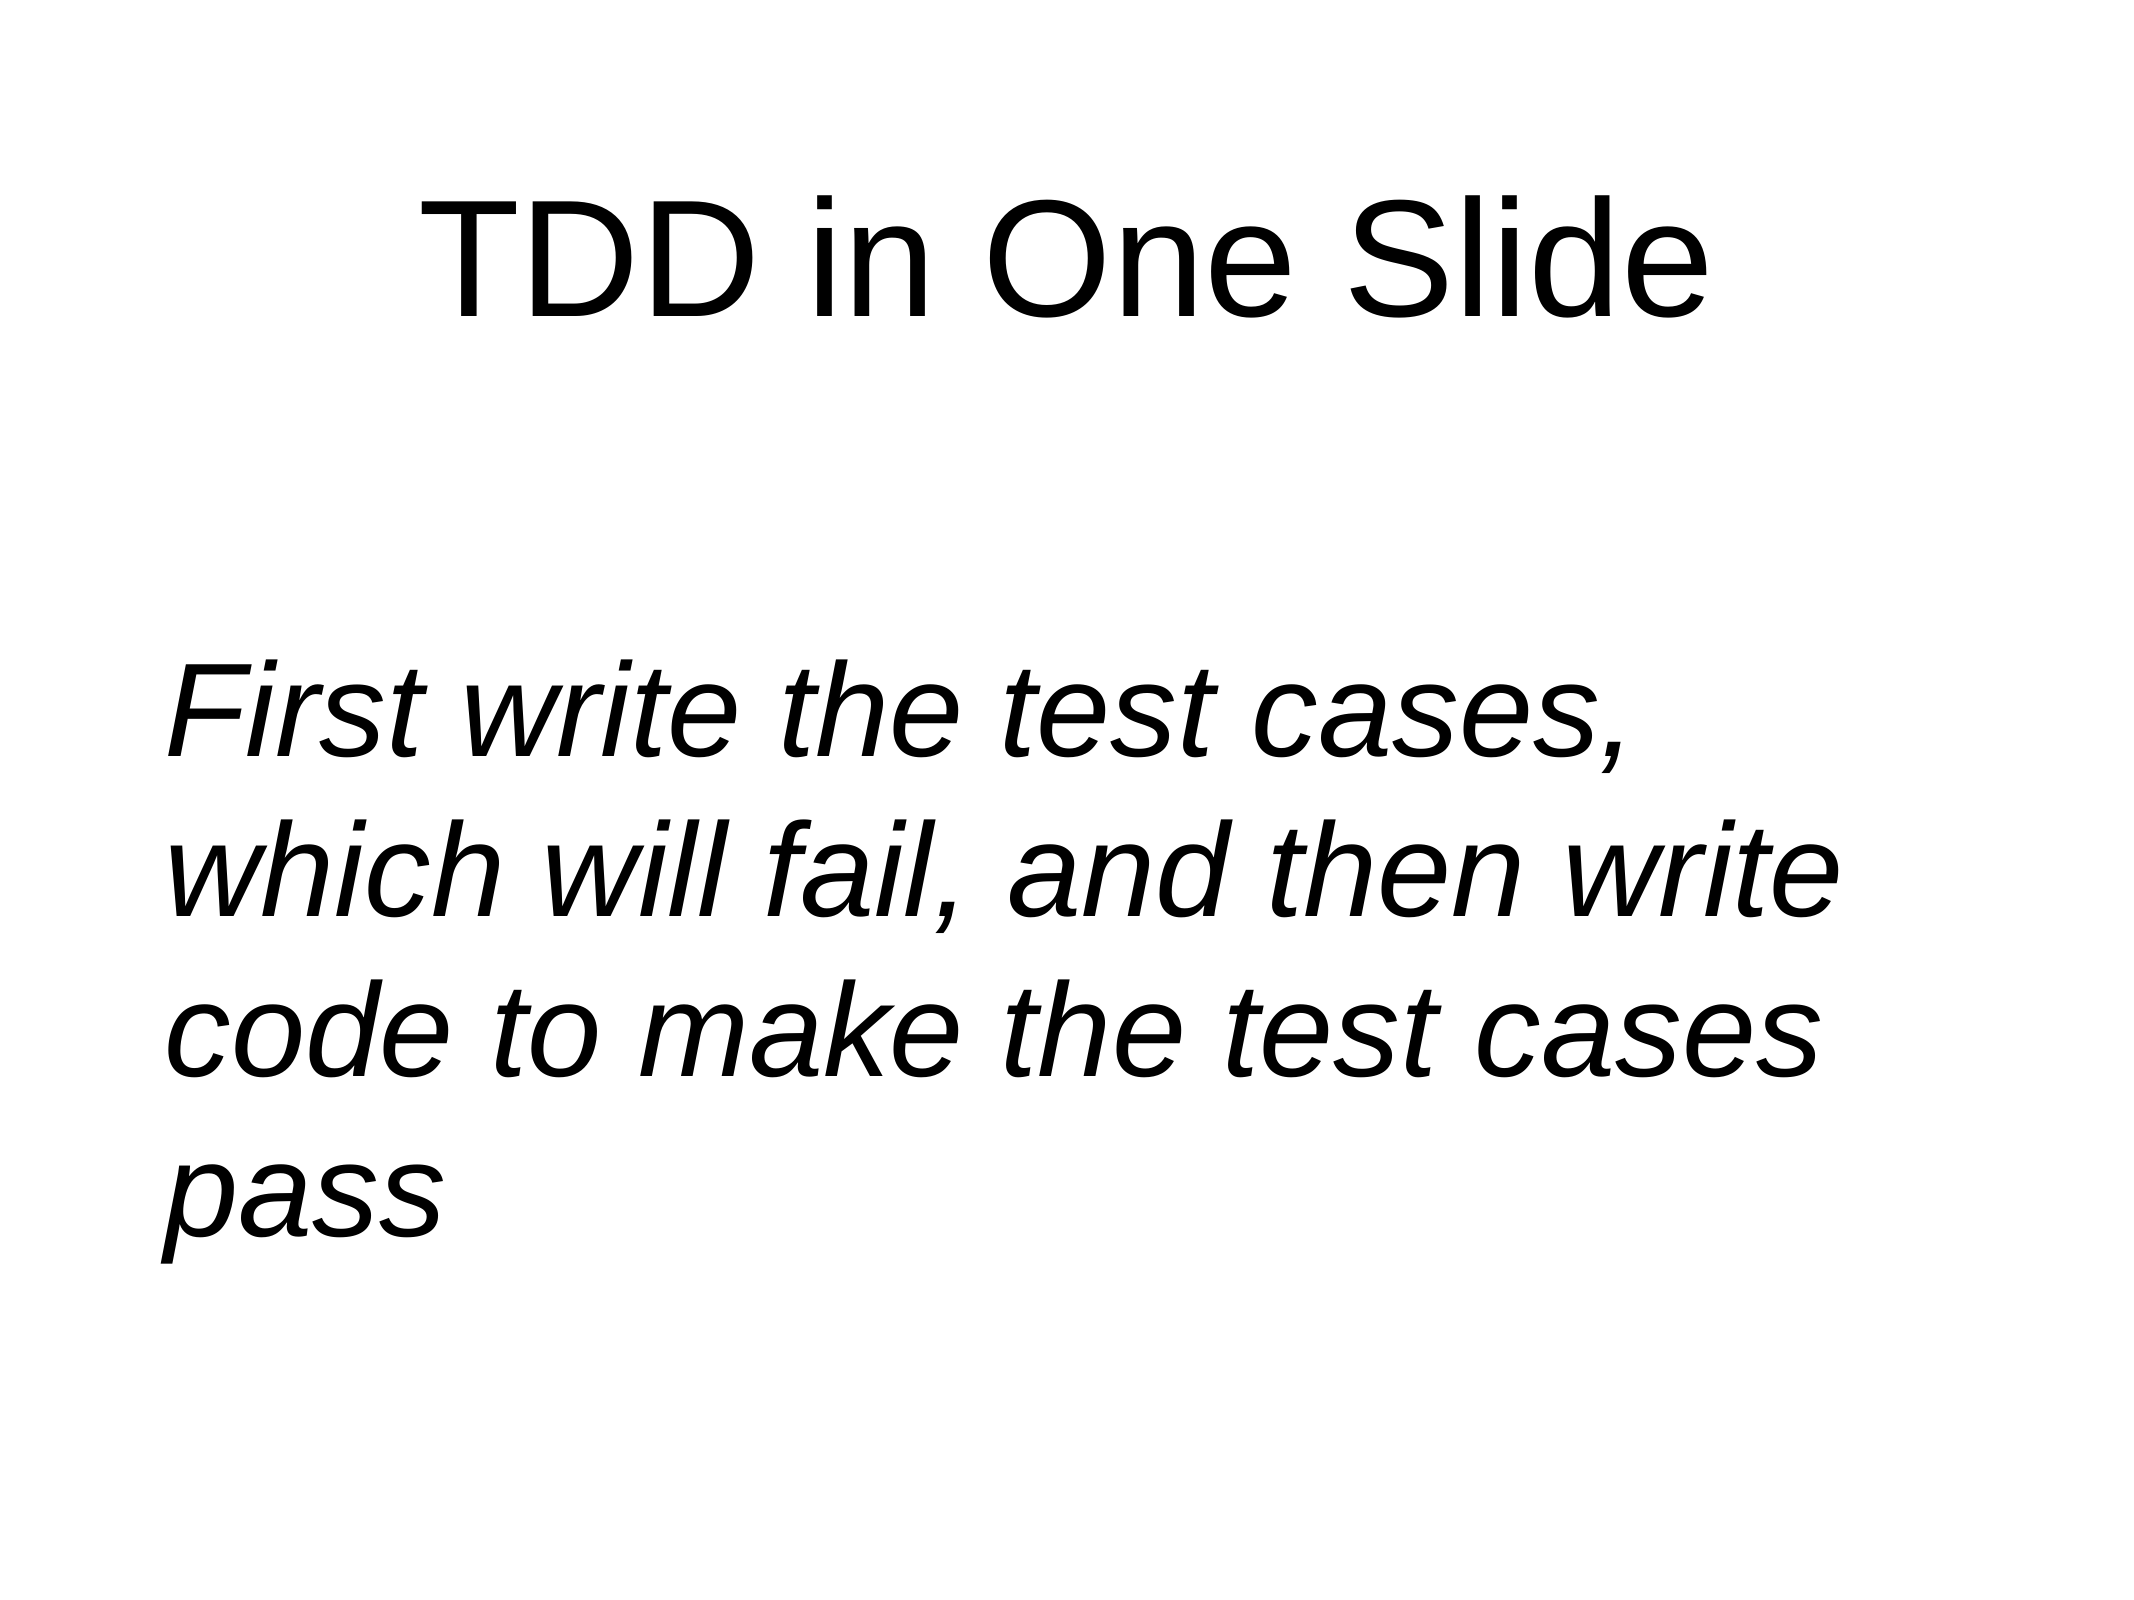

# TDD in One Slide
First write the test cases, which will fail, and then write code to make the test cases pass